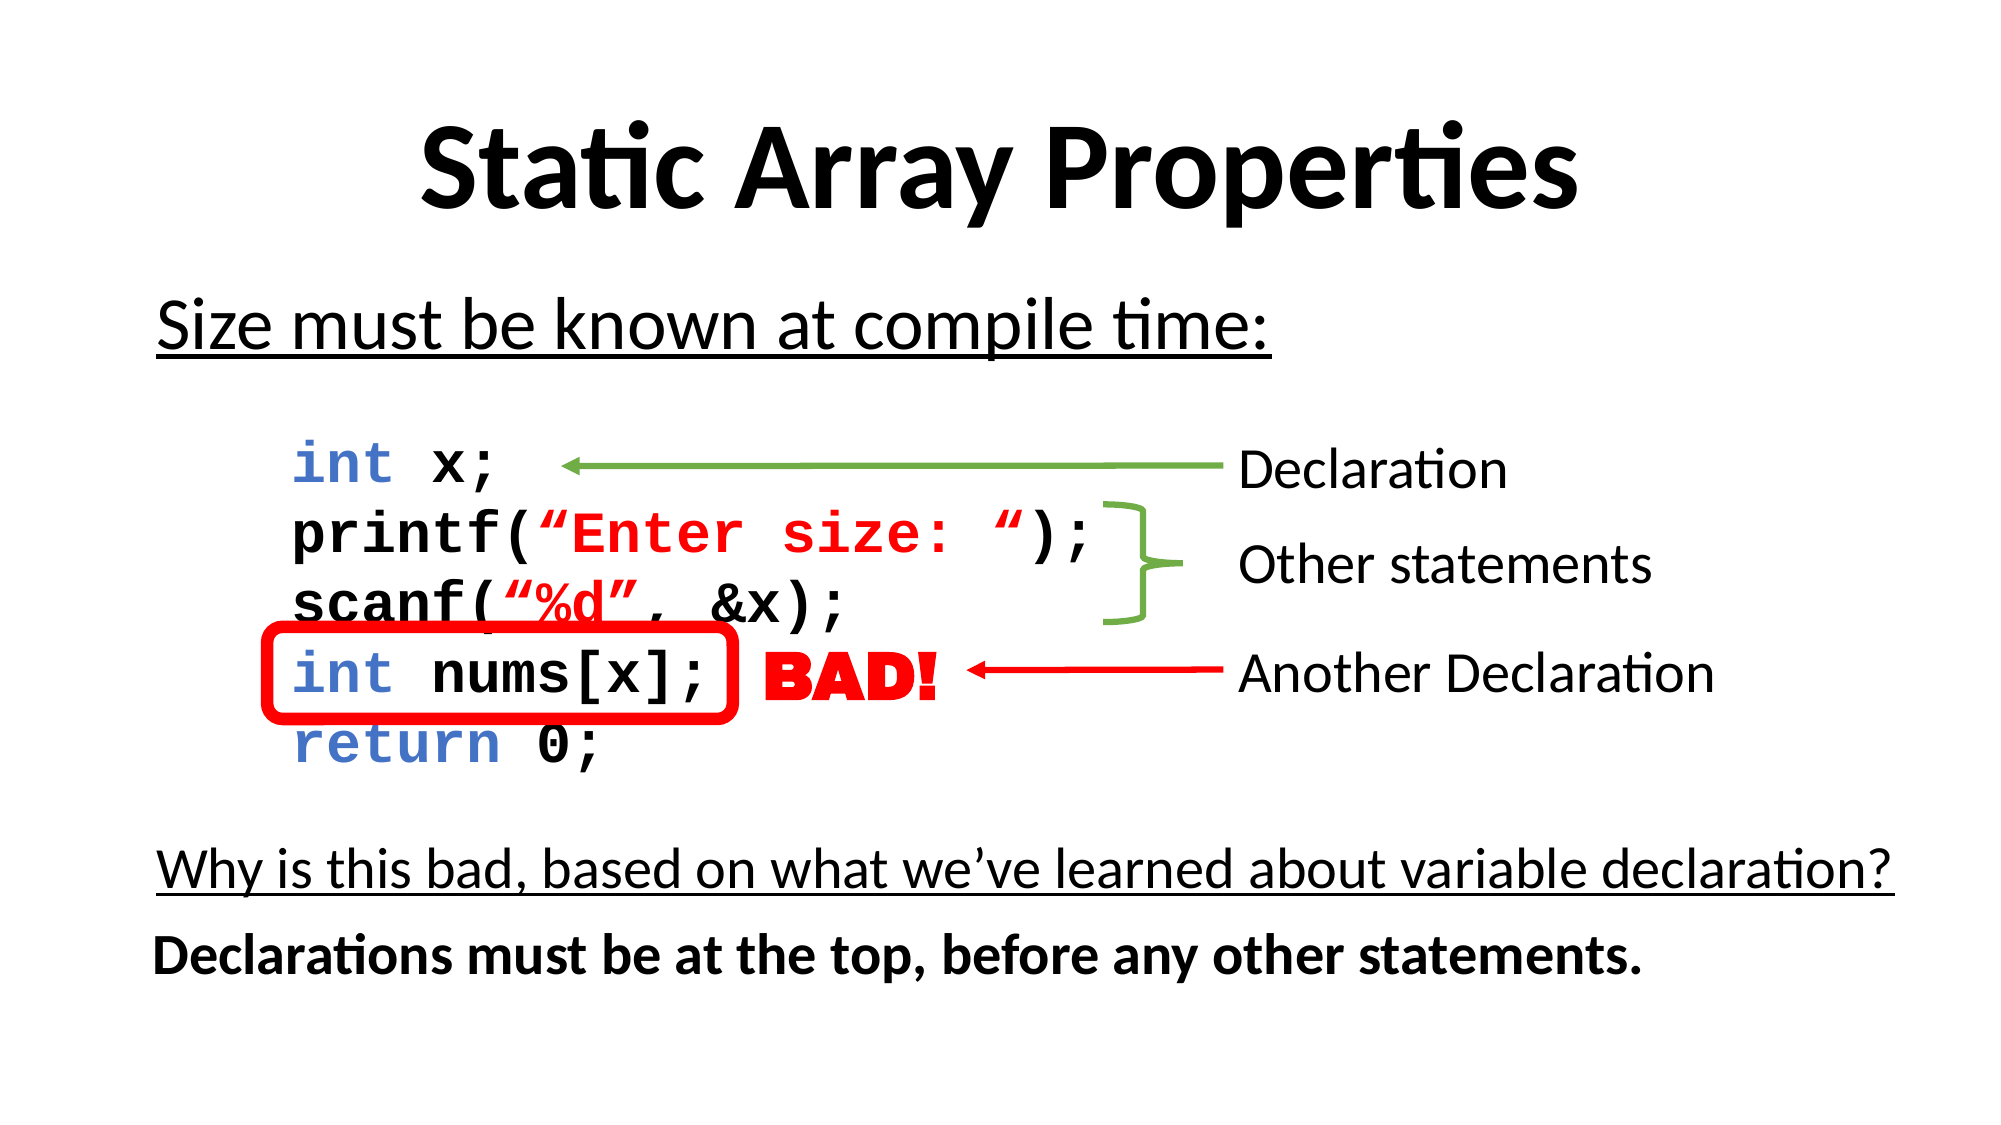

# Static Array Properties
Size must be known at compile time:
	int x;
	printf(“Enter size: “);
	scanf(“%d”, &x);
	int nums[x];
	return 0;
Declaration

Other statements
BAD!

Another Declaration
Why is this bad, based on what we’ve learned about variable declaration?
Declarations must be at the top, before any other statements.